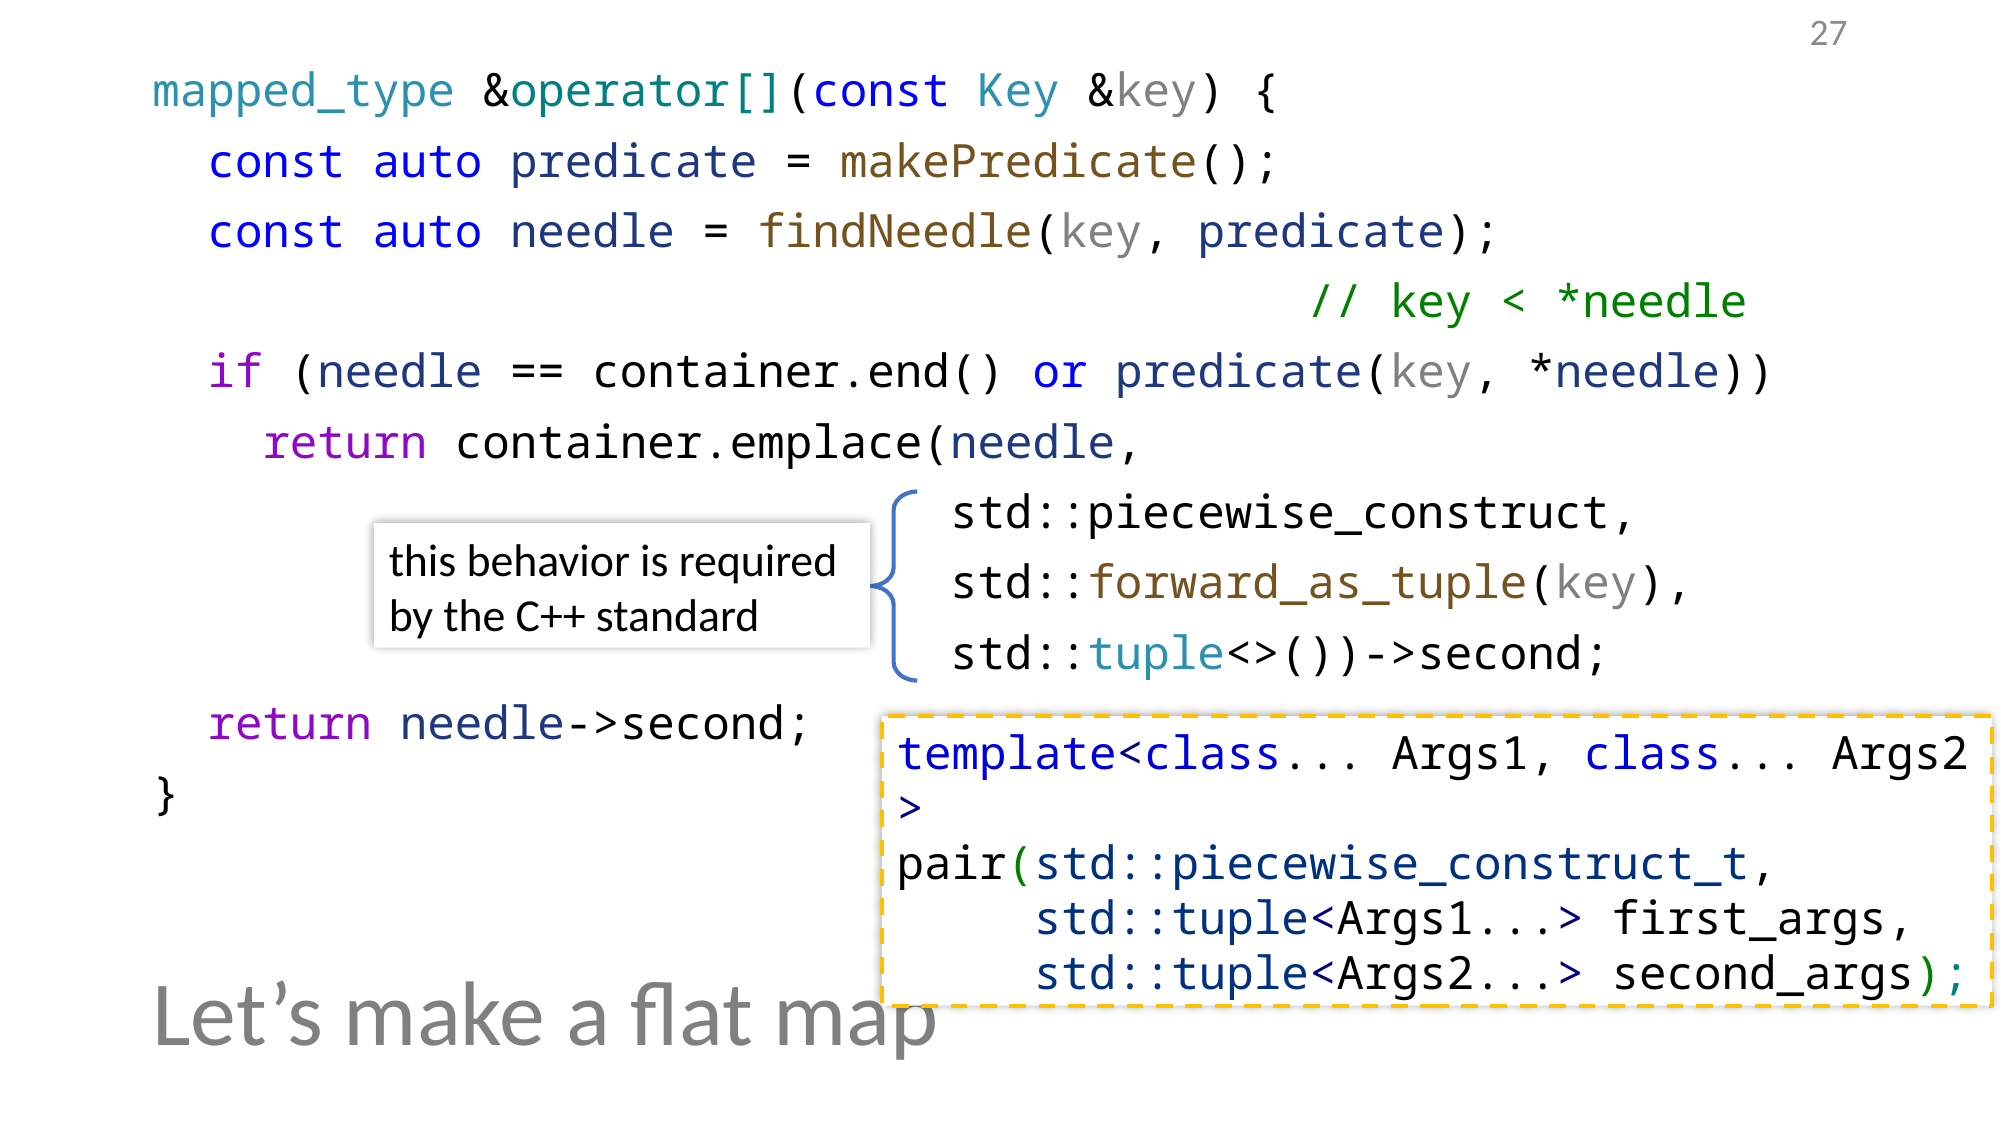

27
mapped_type &operator[](const Key &key) {
  const auto predicate = makePredicate();
  const auto needle = findNeedle(key, predicate);
                                          // key < *needle
  if (needle == container.end() or predicate(key, *needle))
    return container.emplace(needle,
                             std::piecewise_construct,
                             std::forward_as_tuple(key),
                             std::tuple<>())->second;
  return needle->second;
}

this behavior is required by the C++ standard
template<class... Args1, class... Args2>
pair(std::piecewise_construct_t,
     std::tuple<Args1...> first_args,
     std::tuple<Args2...> second_args);
# Let’s make a flat map